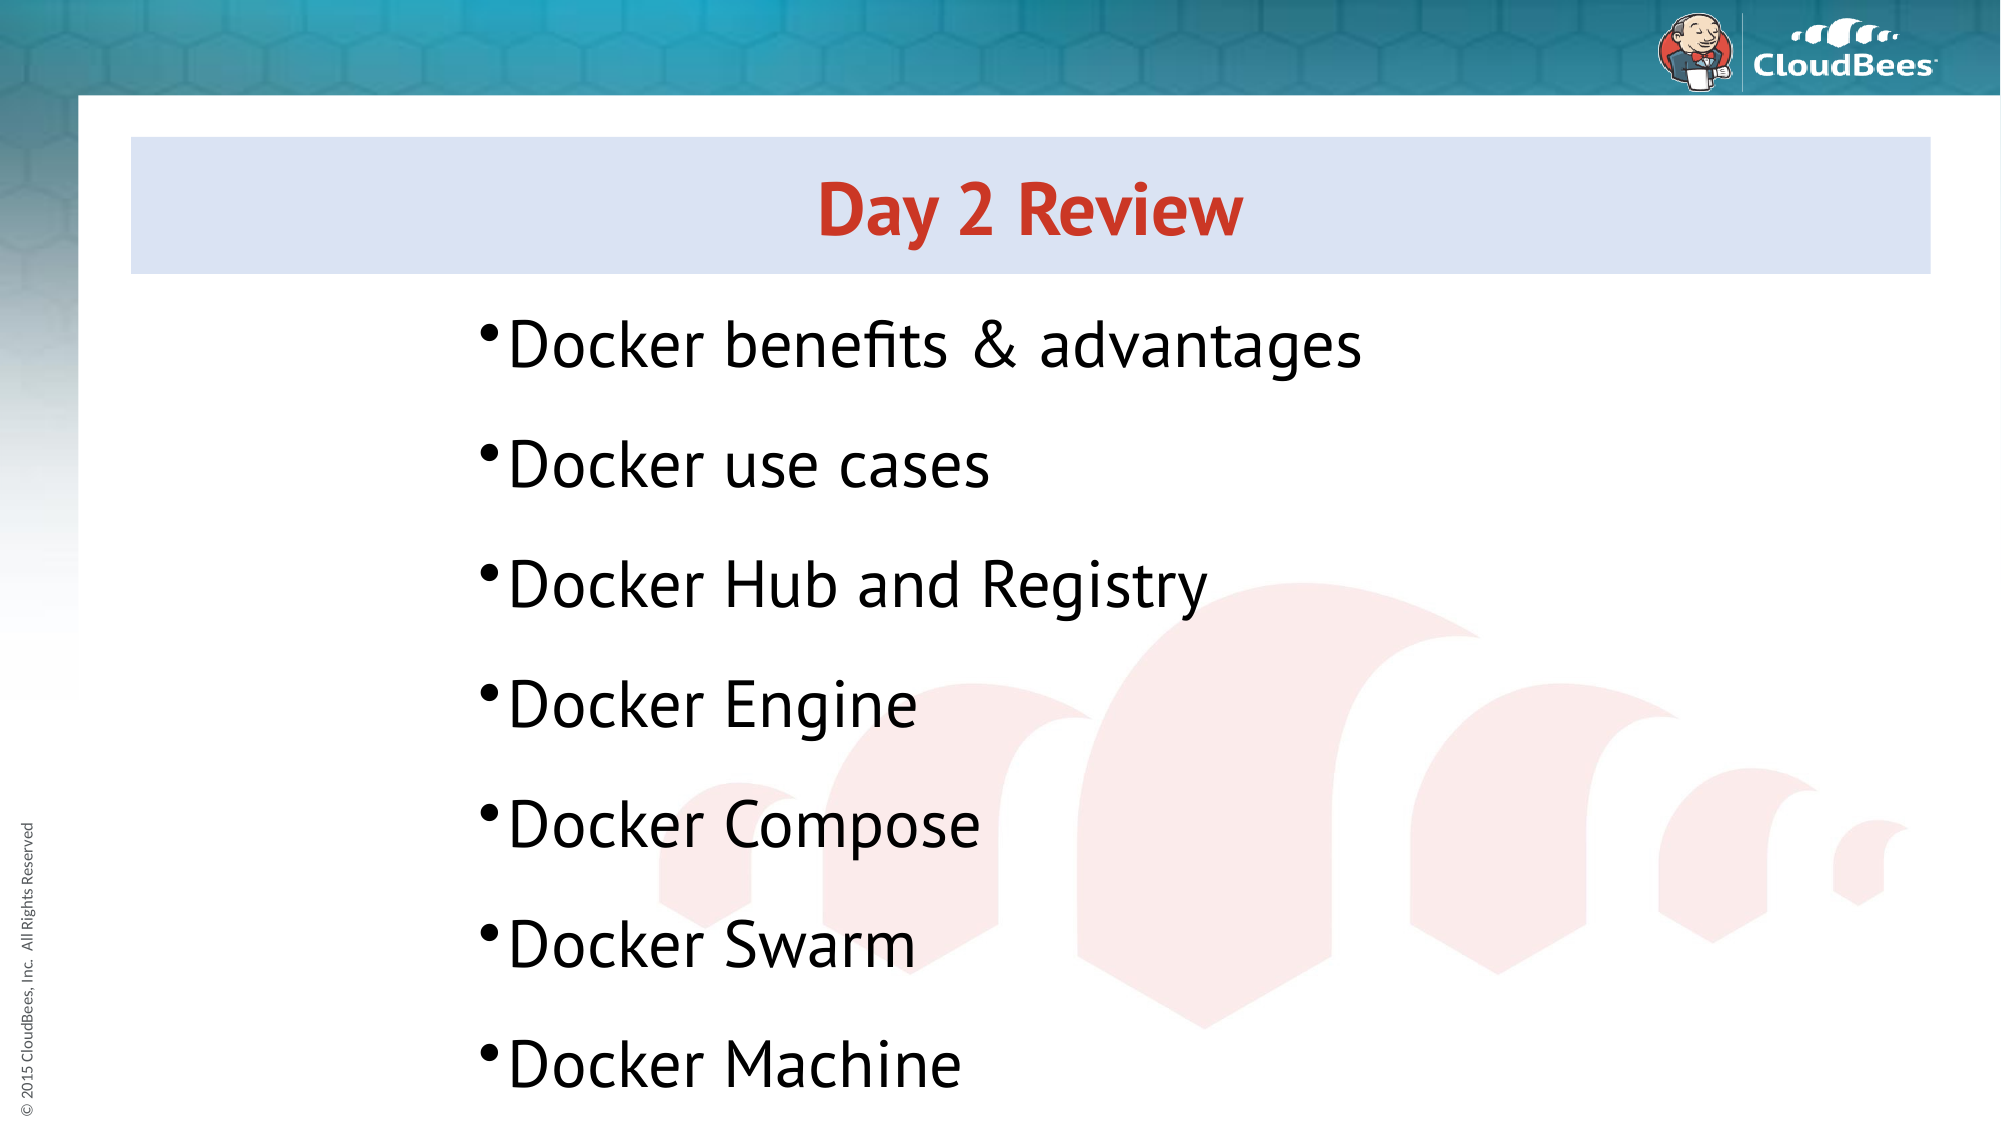

# Day 2 Review
Docker benefits & advantages
Docker use cases
Docker Hub and Registry
Docker Engine
Docker Compose
Docker Swarm
Docker Machine